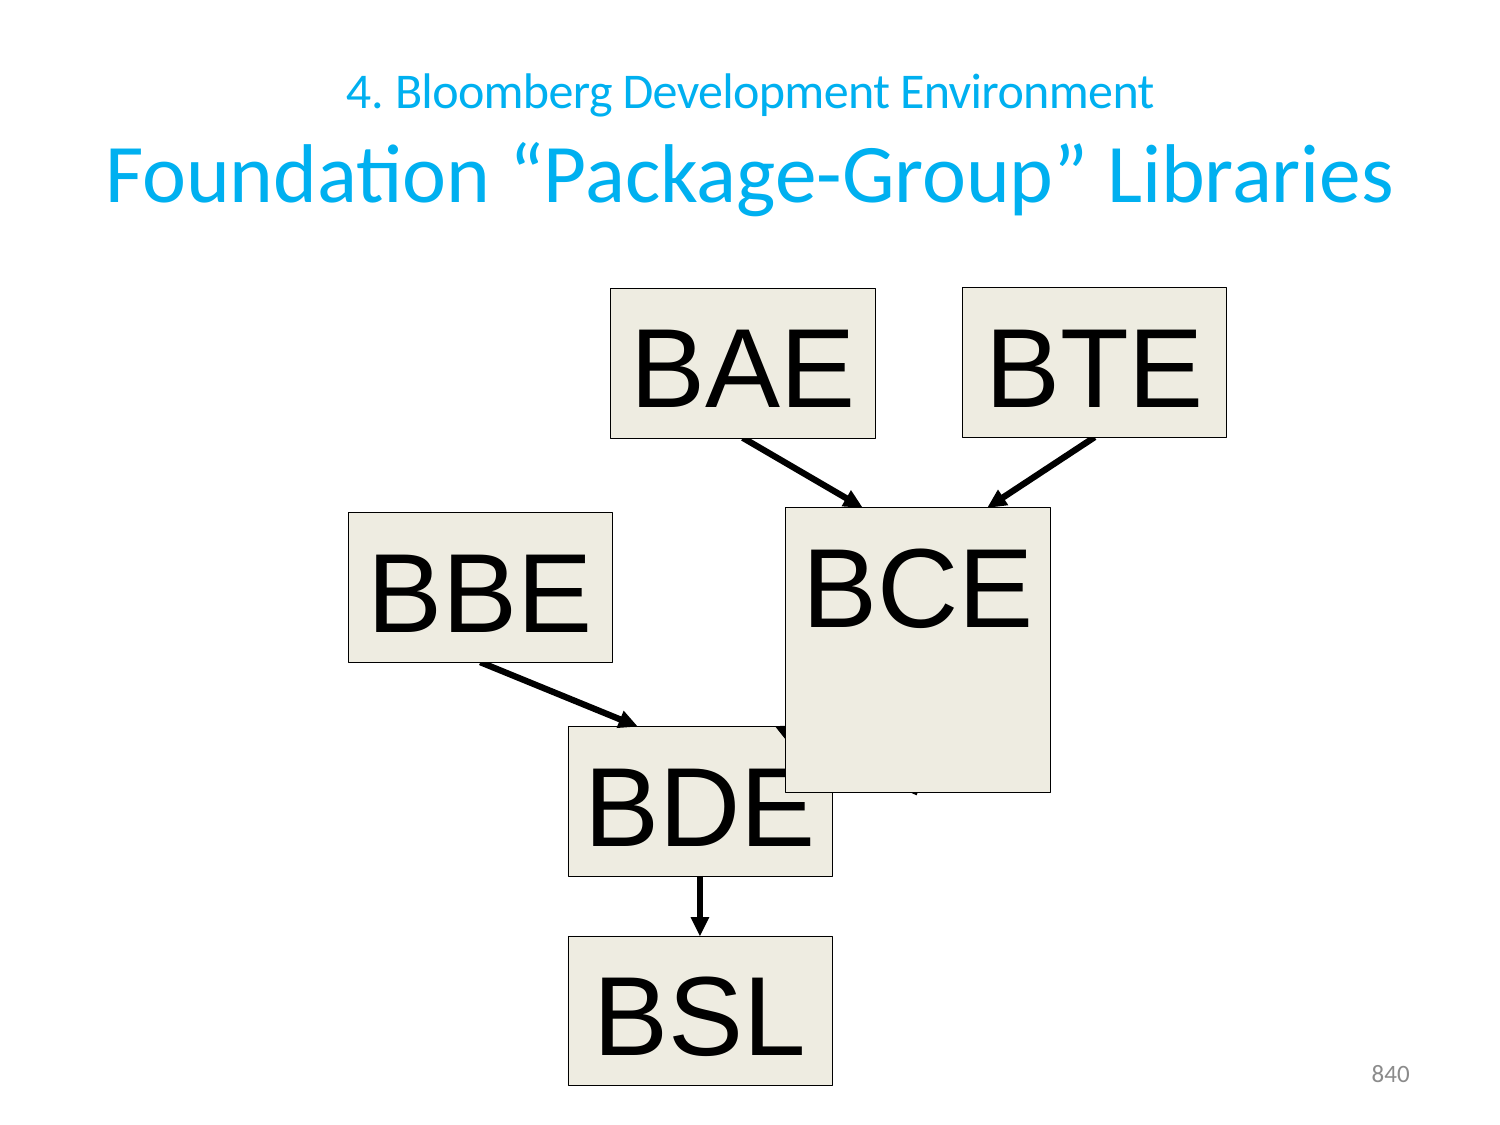

# 4. Bloomberg Development Environment Foundation “Package-Group” Libraries
BTE
BAE
BCE
BBE
BDE
BSL
840